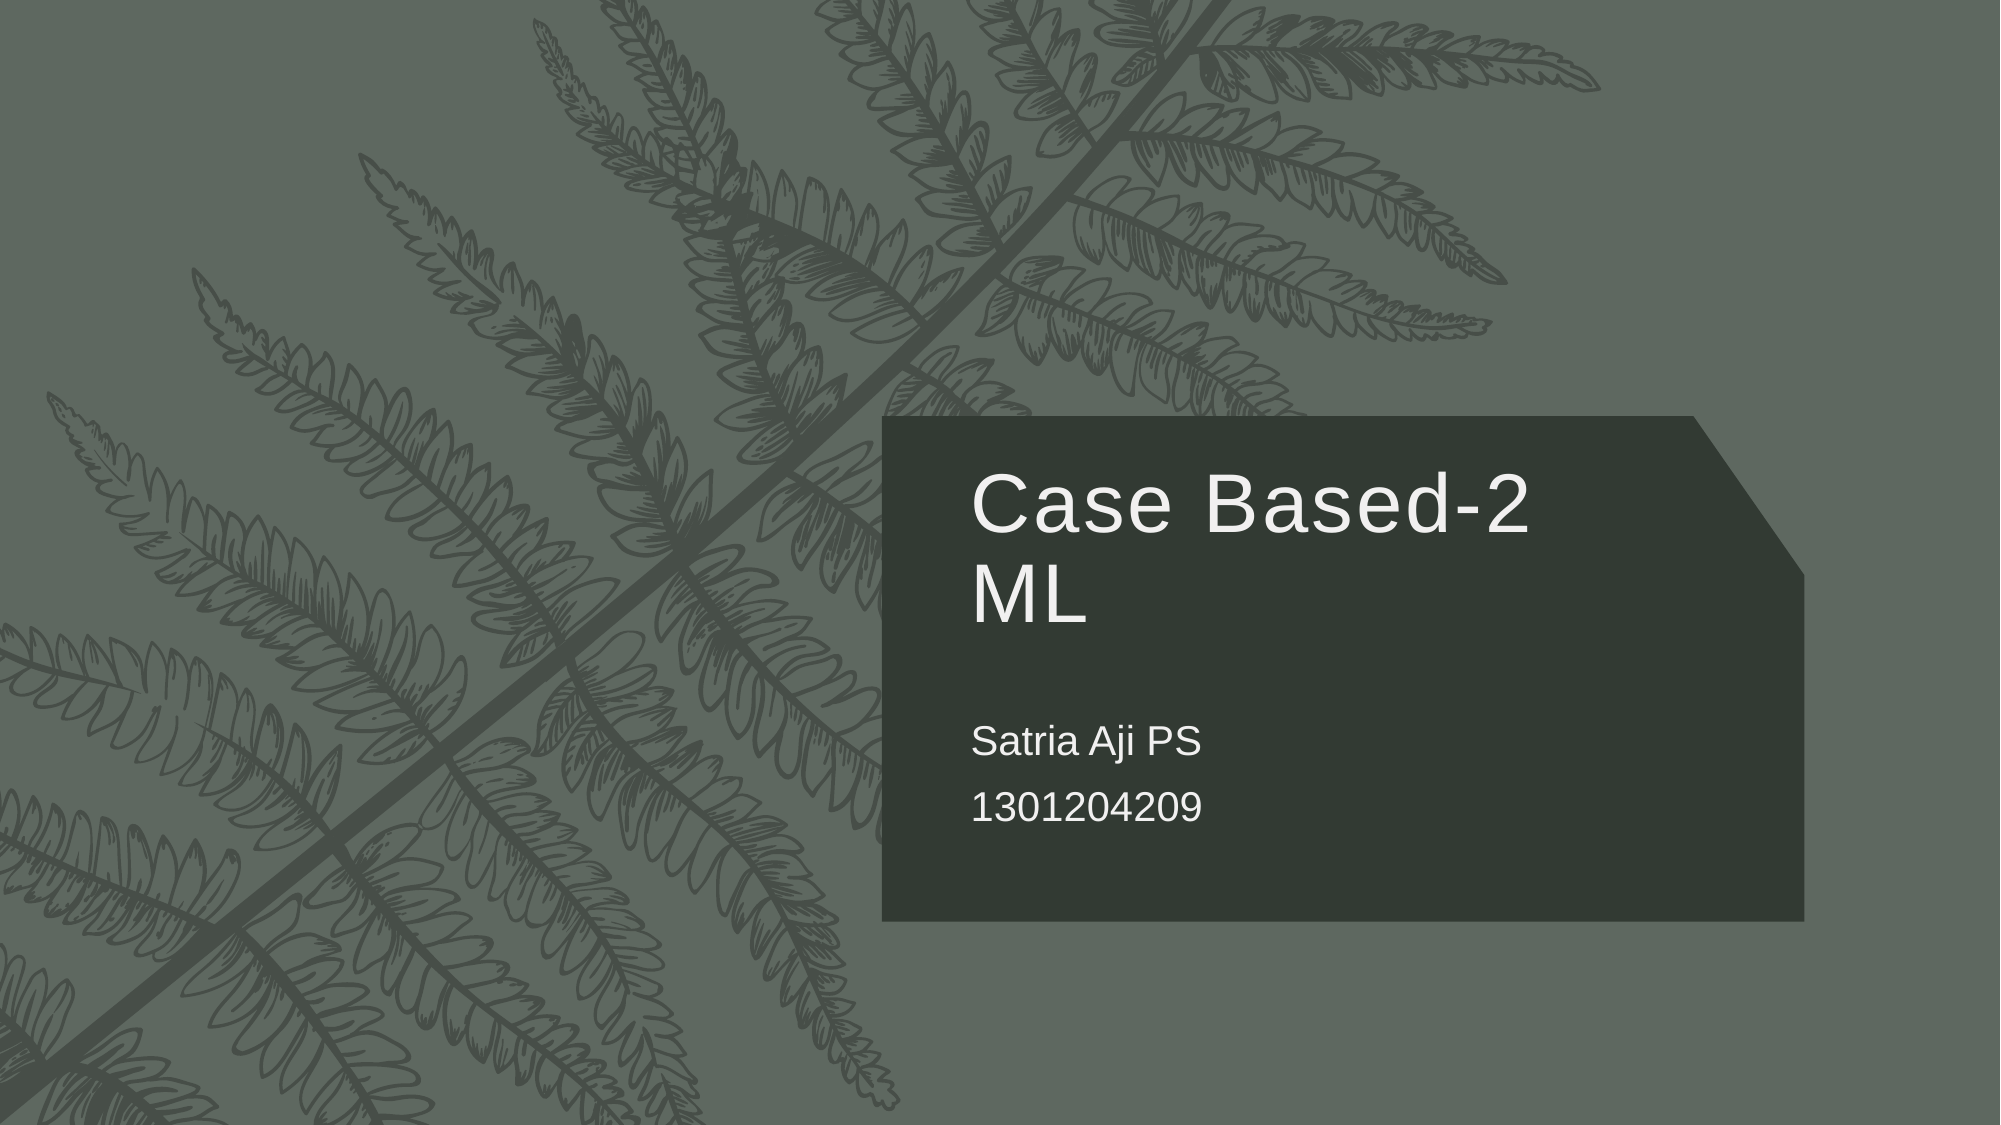

# Case Based-2 ML
Satria Aji PS
1301204209